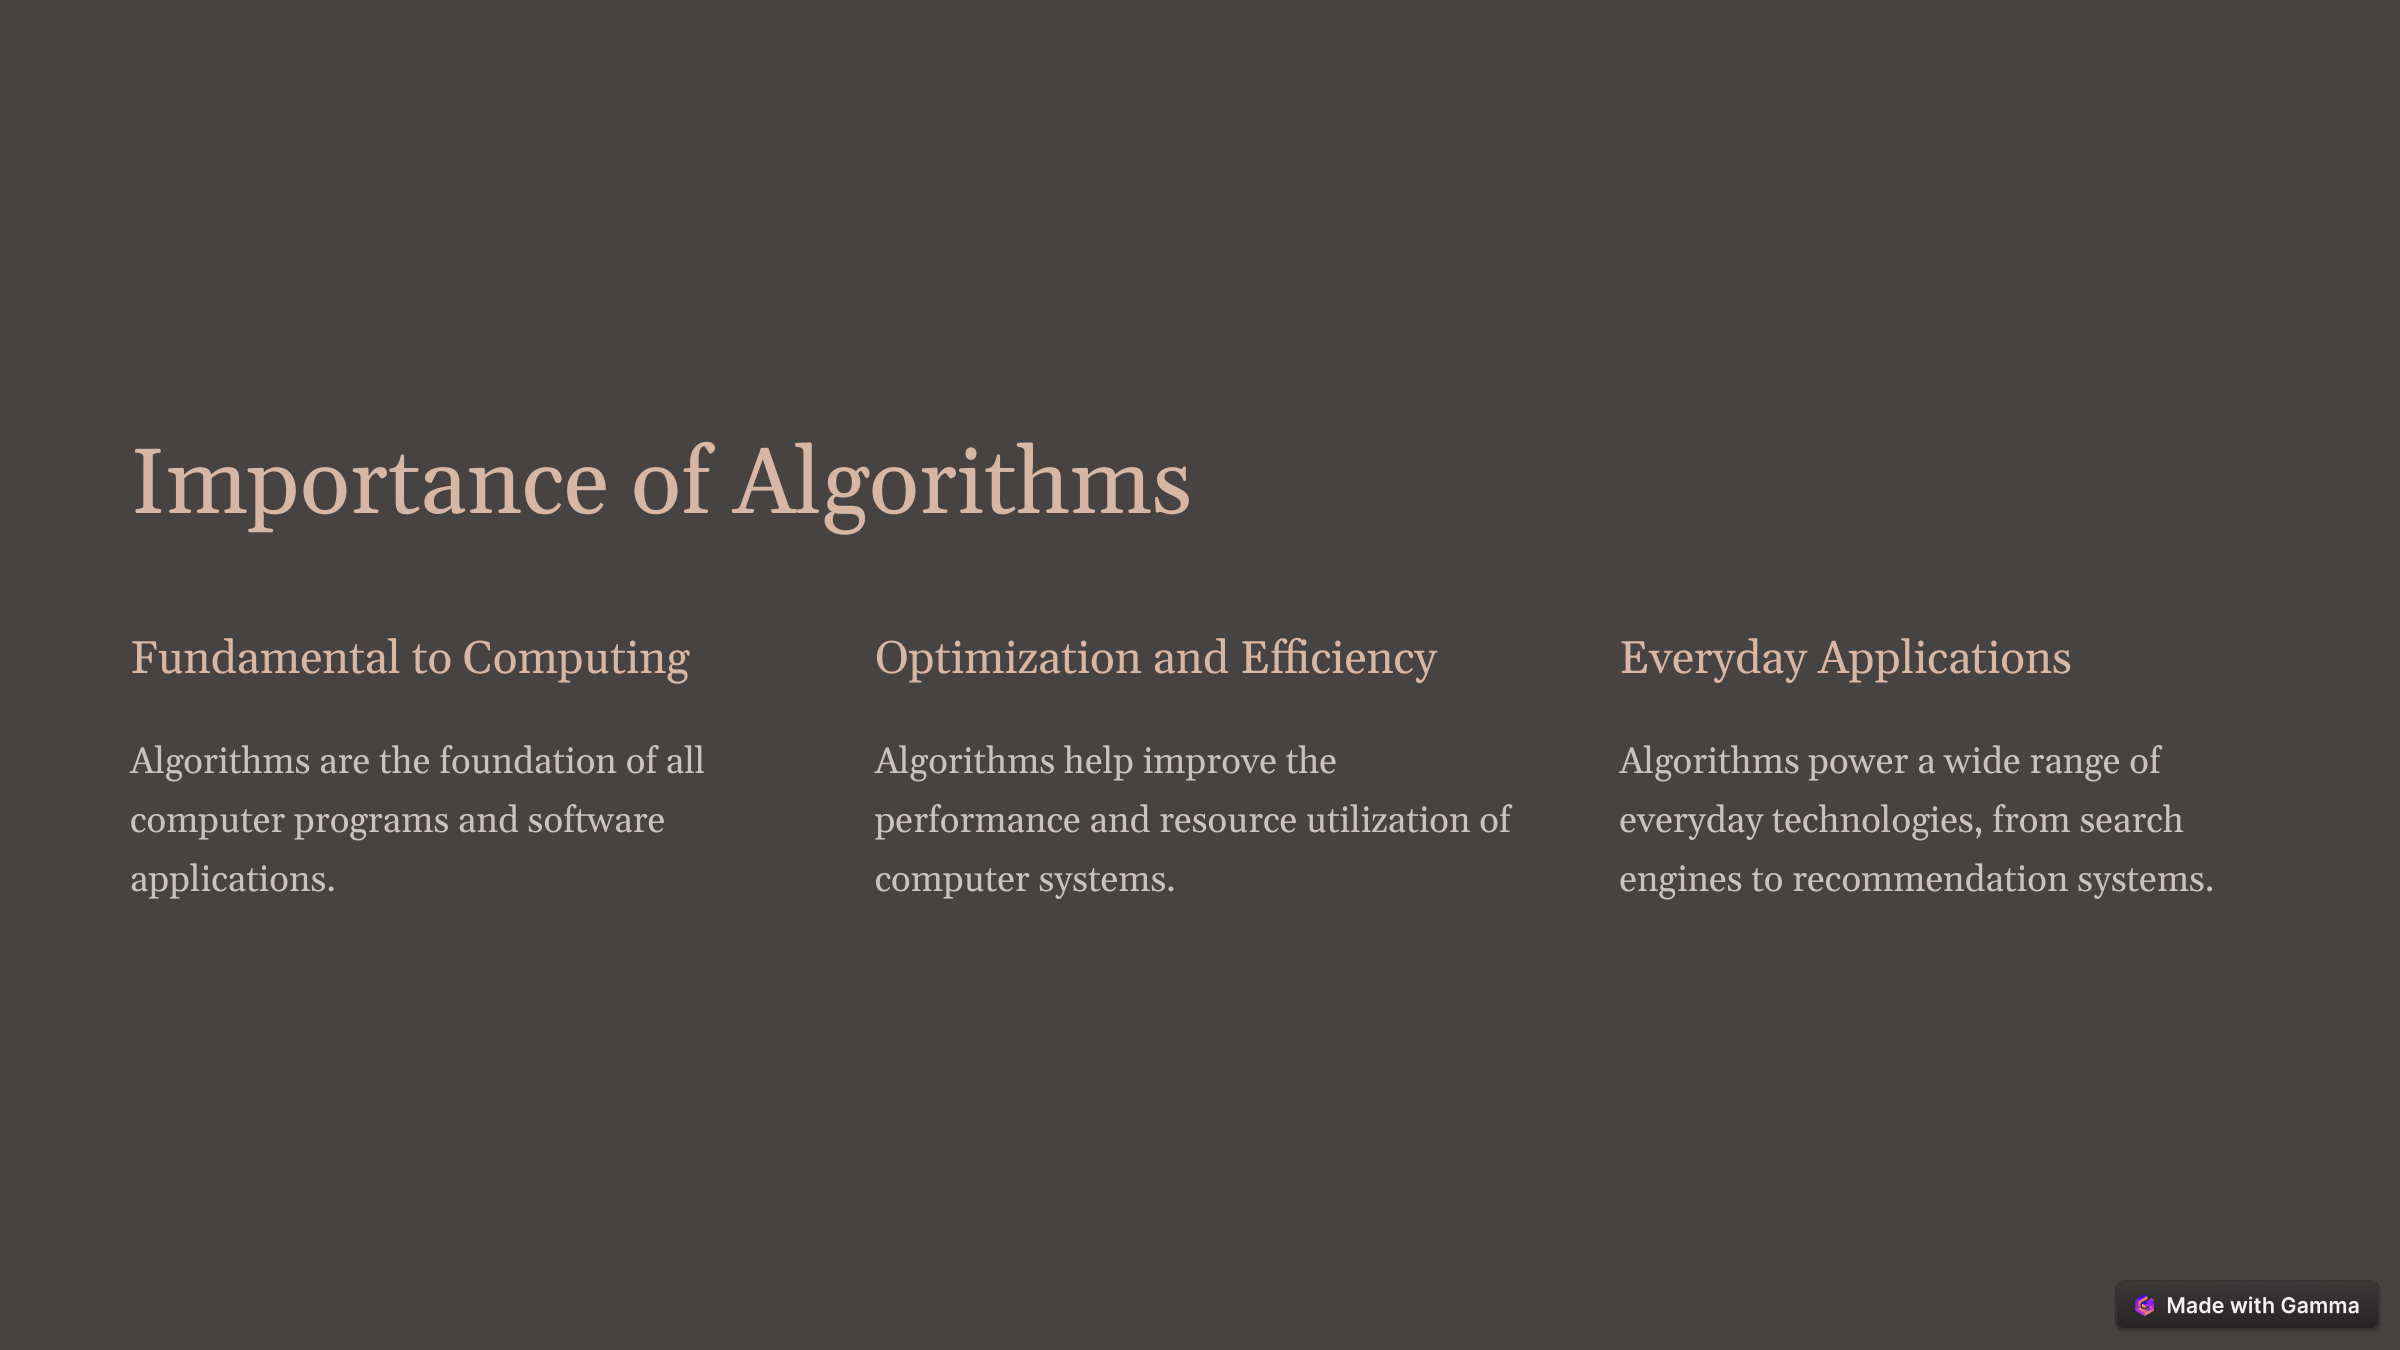

Importance of Algorithms
Fundamental to Computing
Optimization and Efficiency
Everyday Applications
Algorithms are the foundation of all computer programs and software applications.
Algorithms help improve the performance and resource utilization of computer systems.
Algorithms power a wide range of everyday technologies, from search engines to recommendation systems.